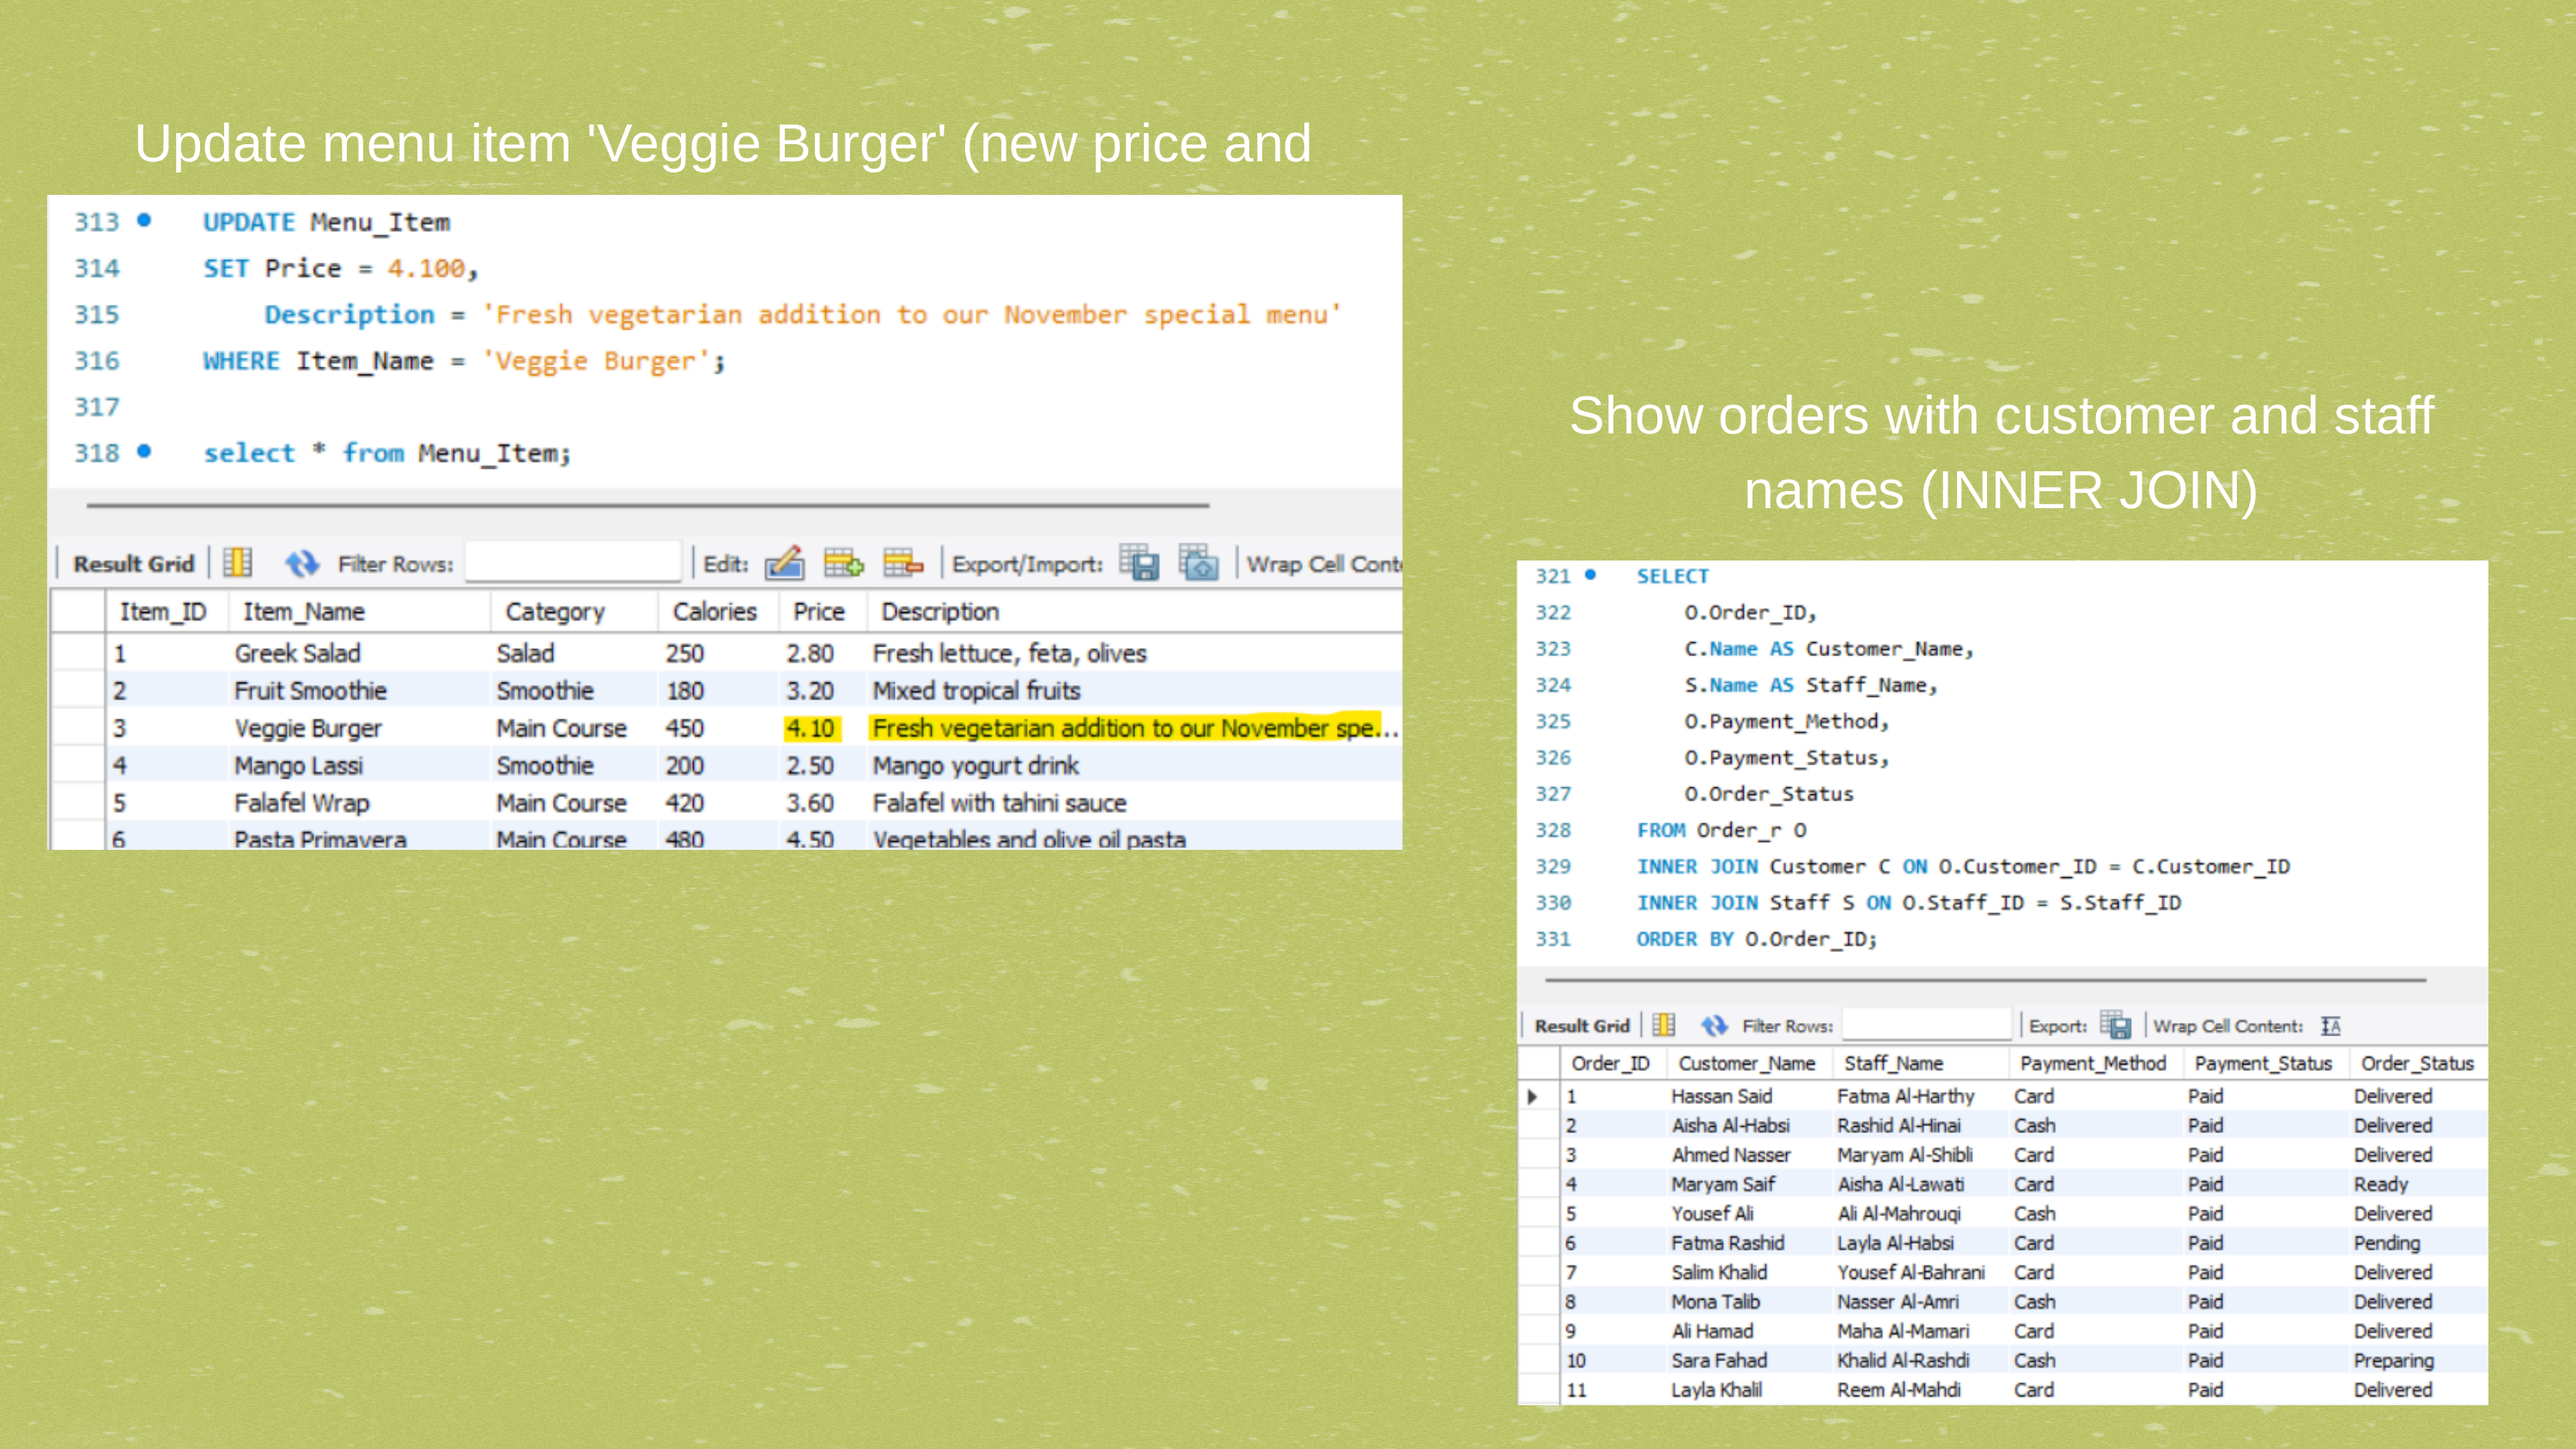

Update menu item 'Veggie Burger' (new price and description)

Show orders with customer and staff names (INNER JOIN)